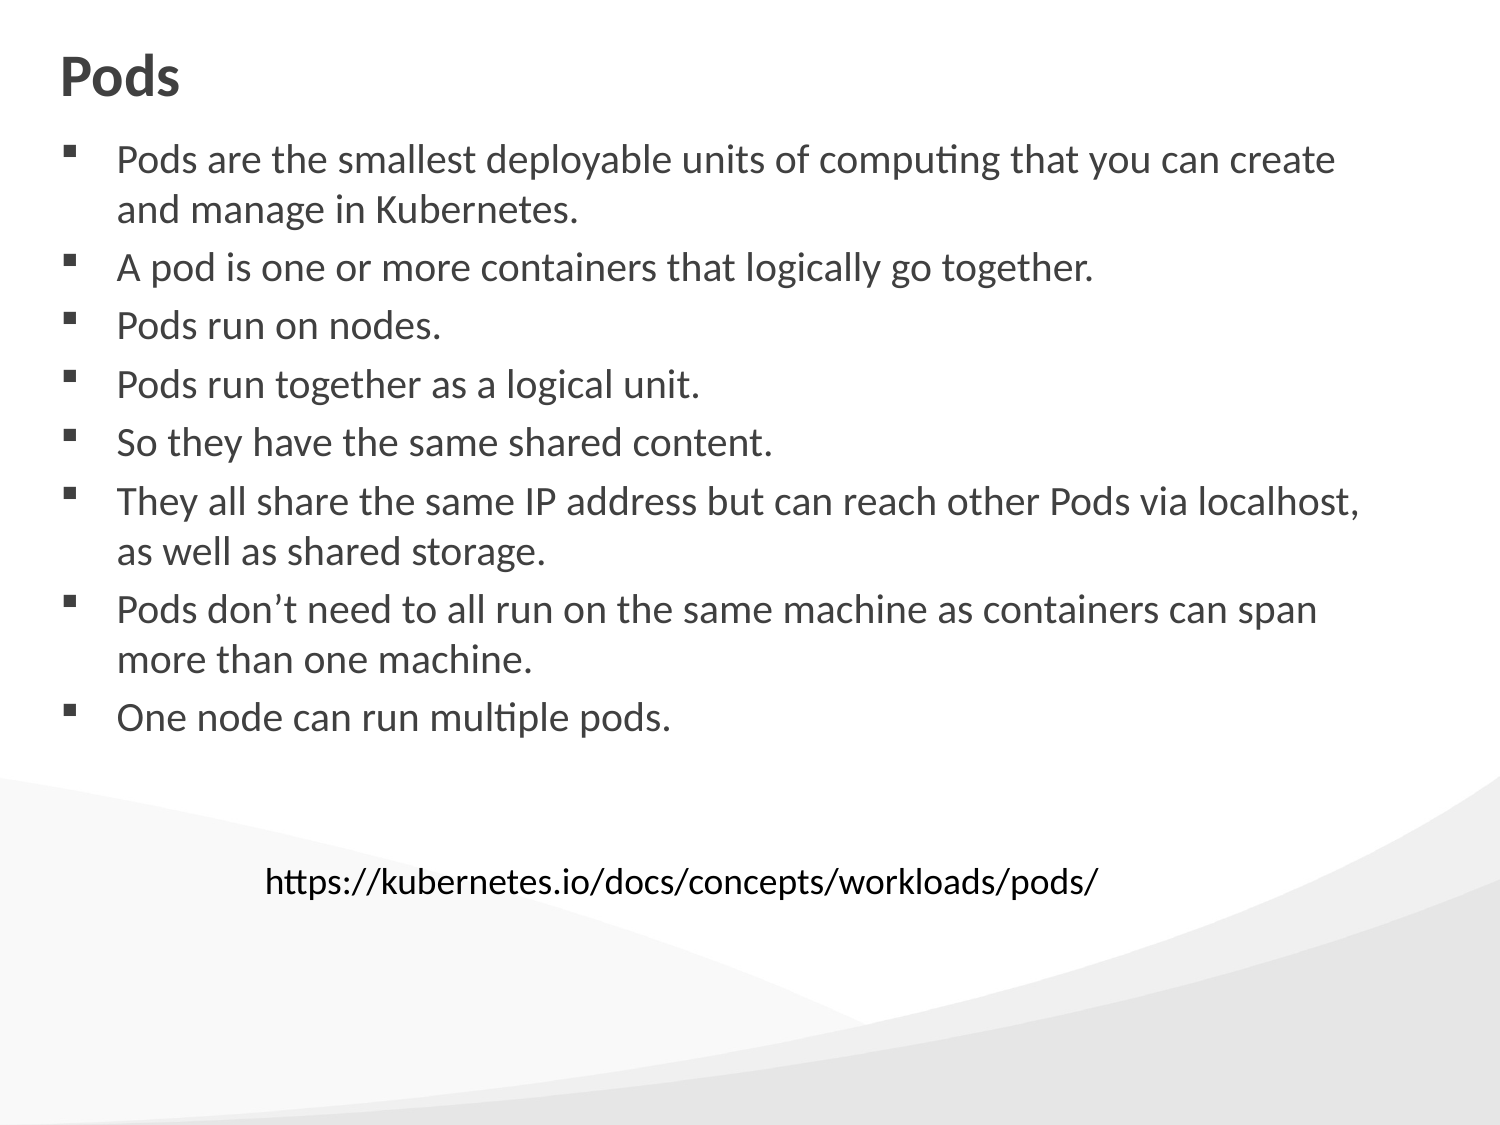

# Pods
Pods are the smallest deployable units of computing that you can create and manage in Kubernetes.
A pod is one or more containers that logically go together.
Pods run on nodes.
Pods run together as a logical unit.
So they have the same shared content.
They all share the same IP address but can reach other Pods via localhost, as well as shared storage.
Pods don’t need to all run on the same machine as containers can span more than one machine.
One node can run multiple pods.
https://kubernetes.io/docs/concepts/workloads/pods/